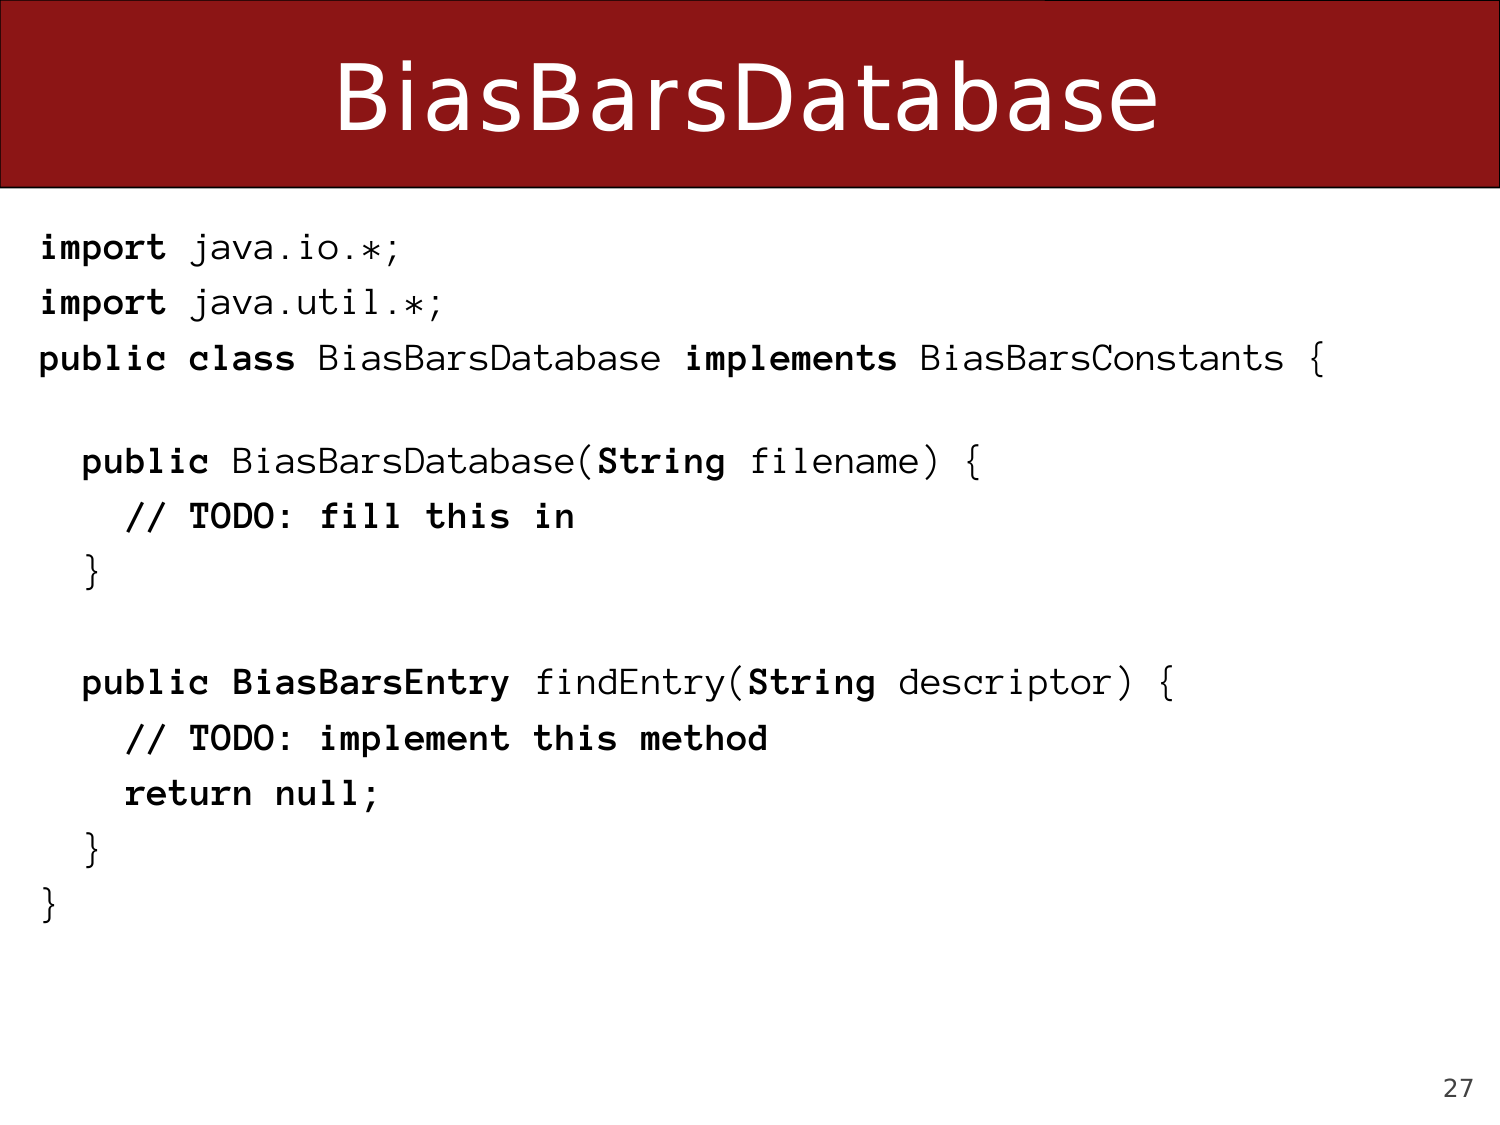

# BiasBarsDatabase
import java.io.*;
import java.util.*;
public class BiasBarsDatabase implements BiasBarsConstants {
  public BiasBarsDatabase(String filename) {
    // TODO: fill this in
  }

  public BiasBarsEntry findEntry(String descriptor) {
    // TODO: implement this method
    return null;
  }
}